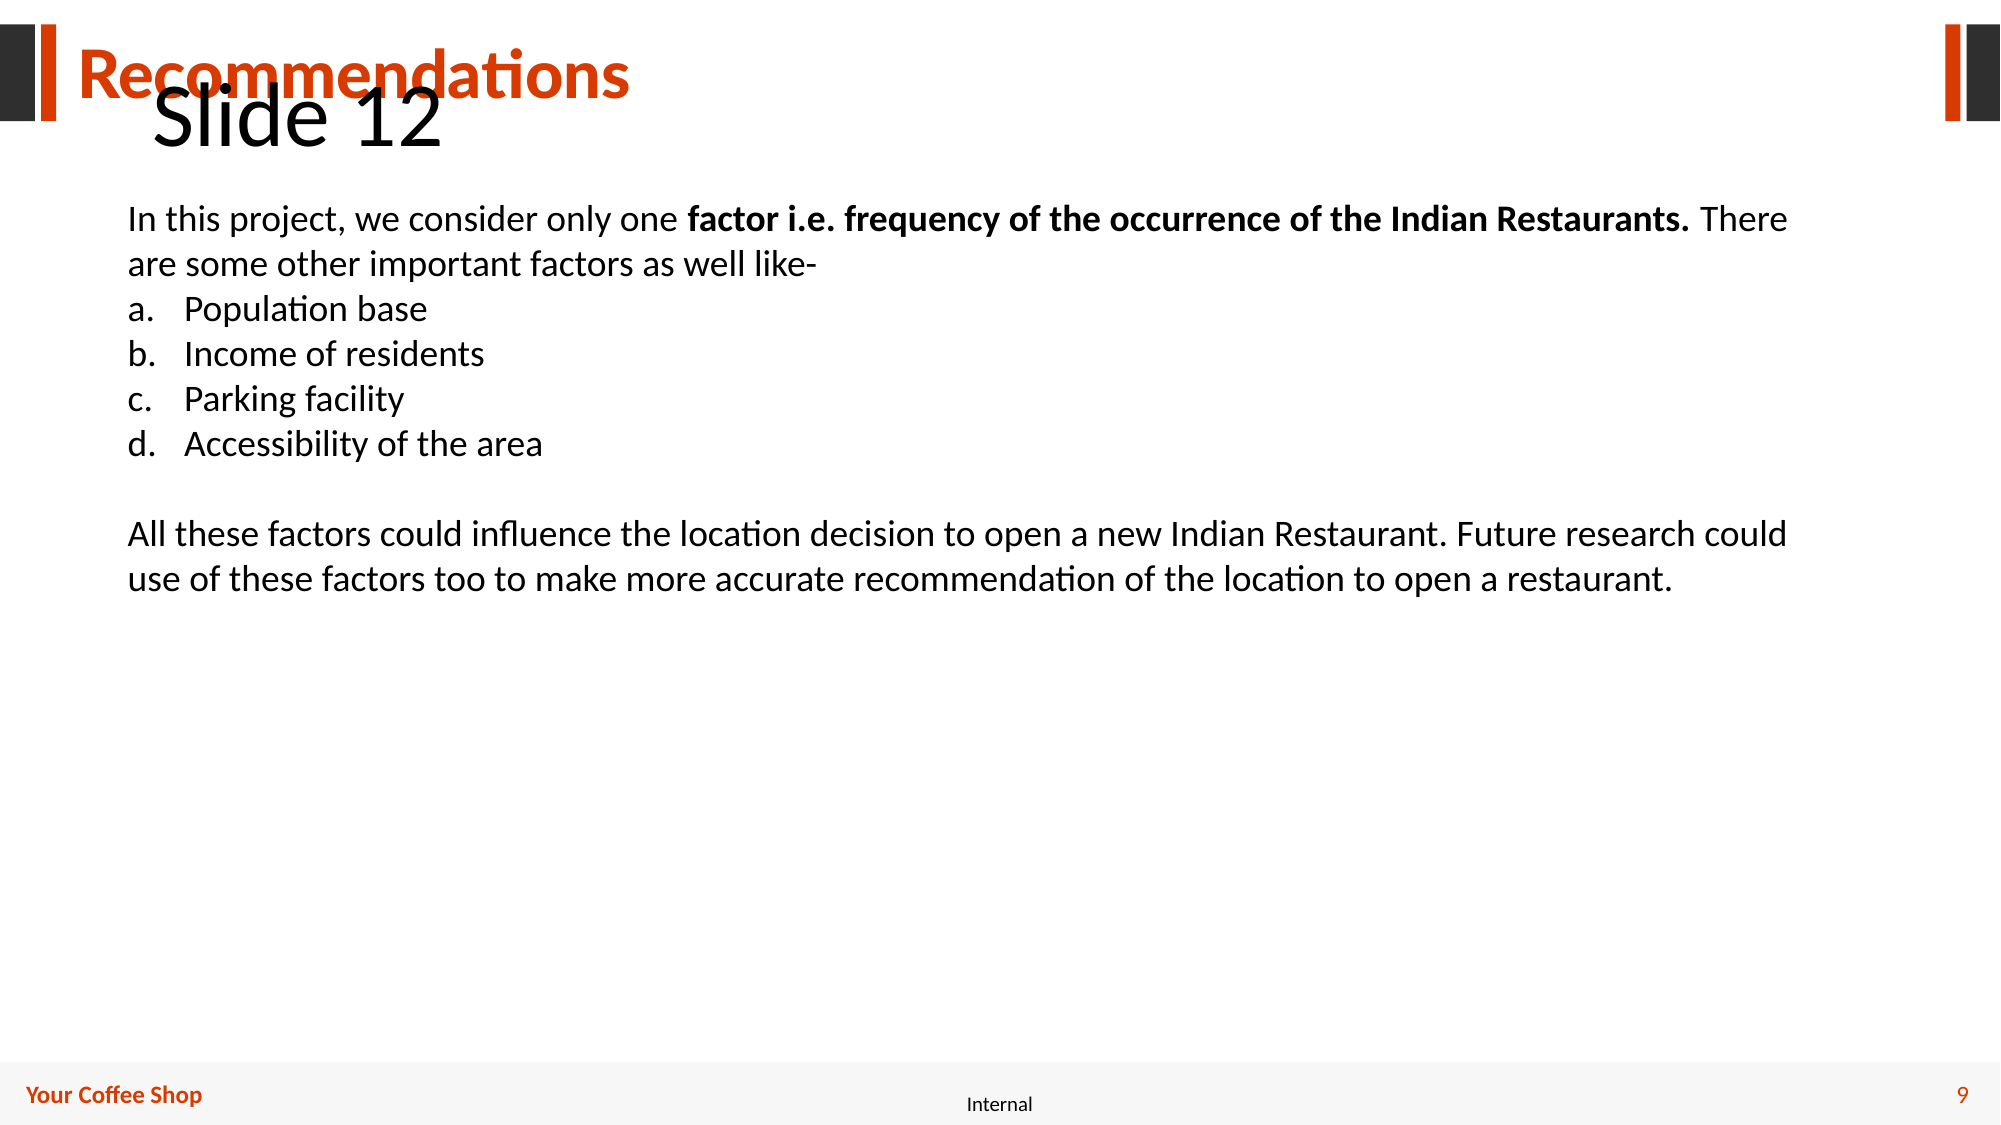

Recommendations
# Slide 12
In this project, we consider only one factor i.e. frequency of the occurrence of the Indian Restaurants. There are some other important factors as well like-
Population base
Income of residents
Parking facility
Accessibility of the area

All these factors could influence the location decision to open a new Indian Restaurant. Future research could use of these factors too to make more accurate recommendation of the location to open a restaurant.